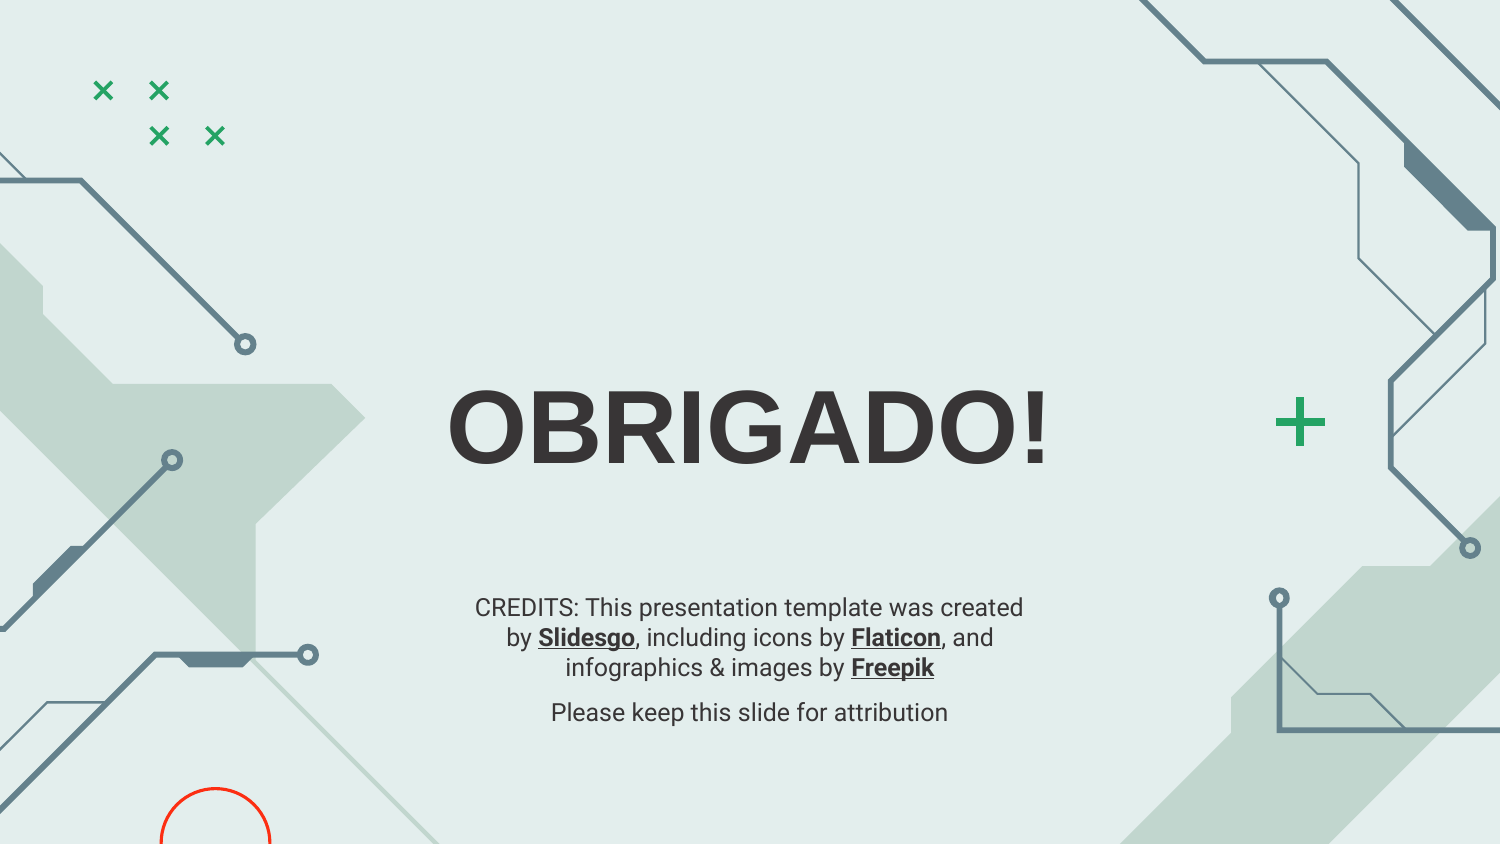

# OBRIGADO!
Please keep this slide for attribution